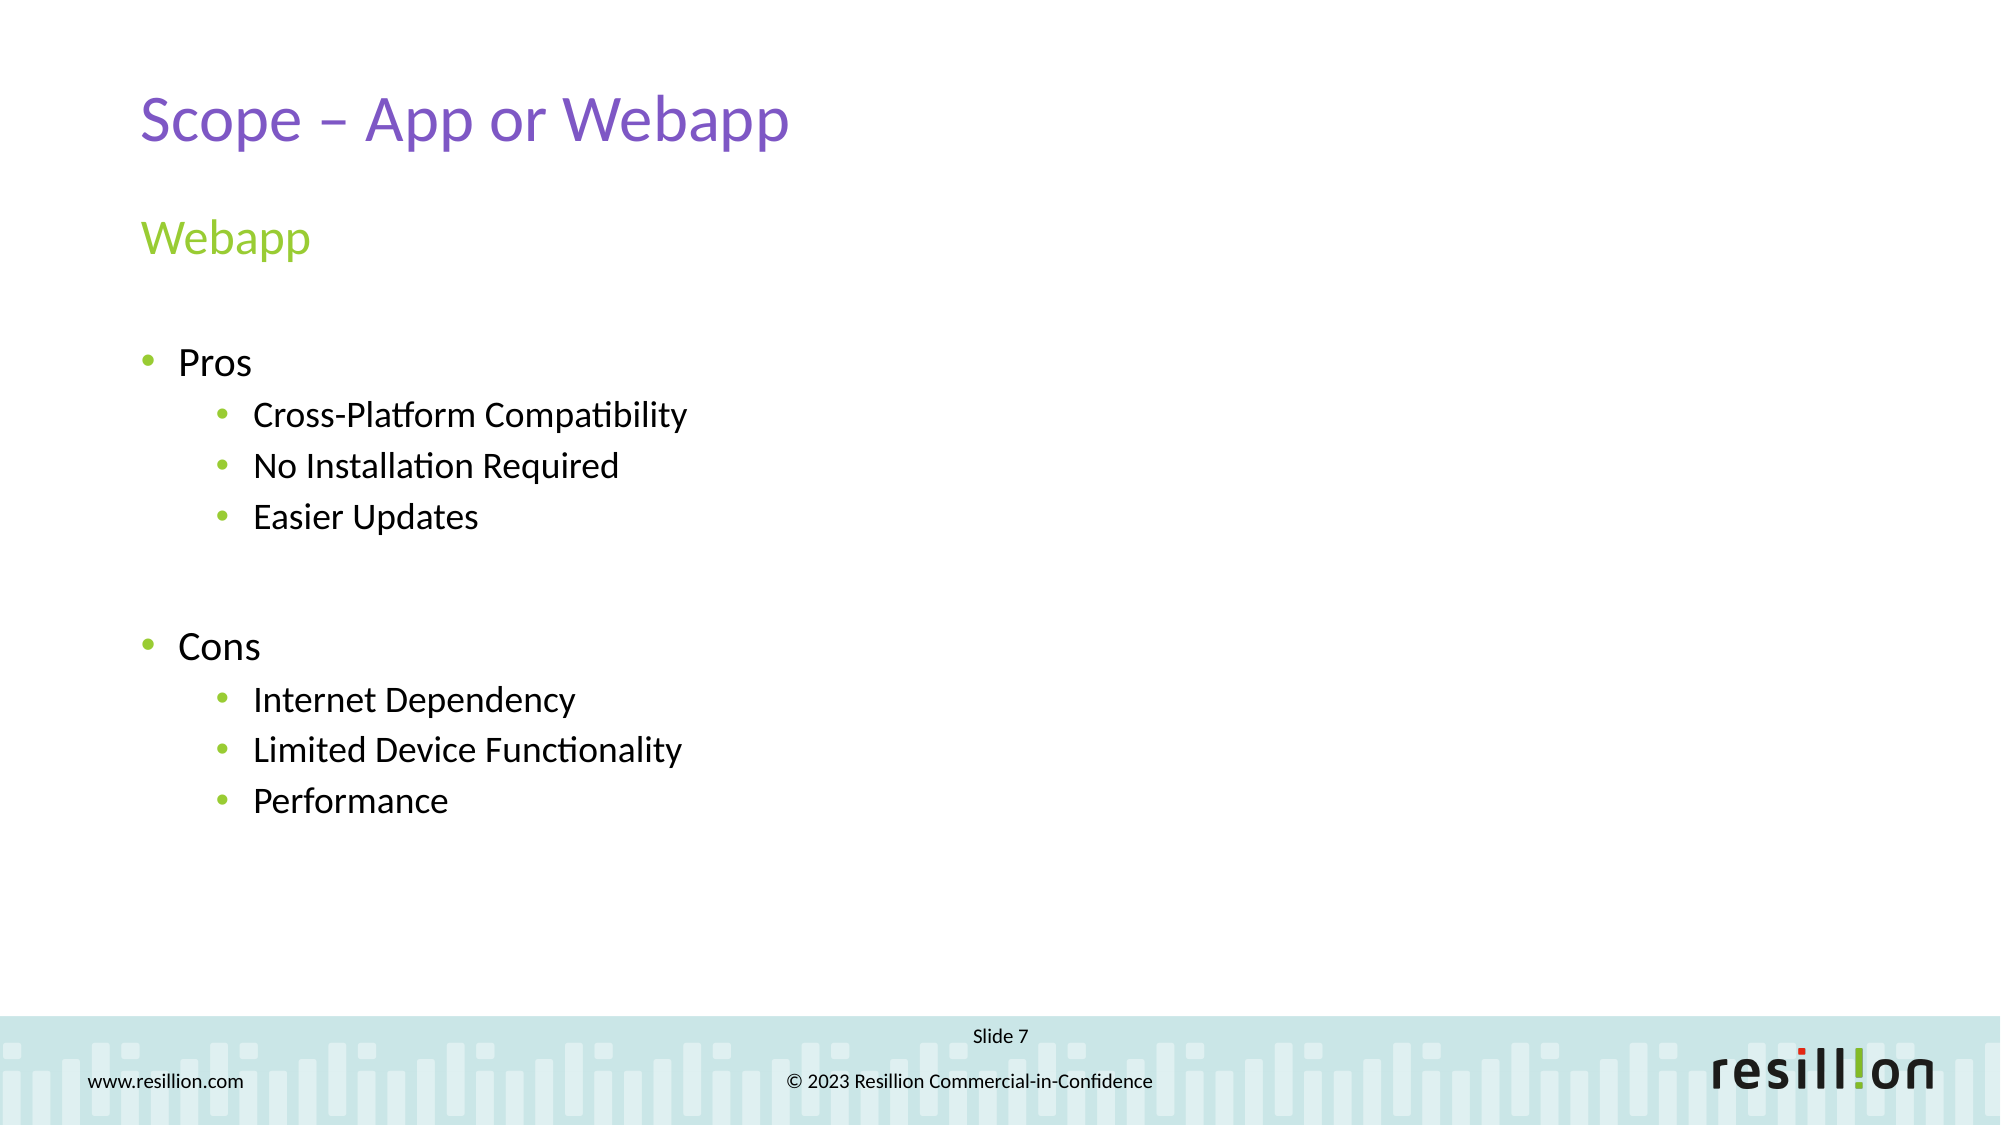

Scope – App or Webapp

Webapp
Pros
Cross-Platform Compatibility
No Installation Required
Easier Updates

Cons
Internet Dependency
Limited Device Functionality
Performance